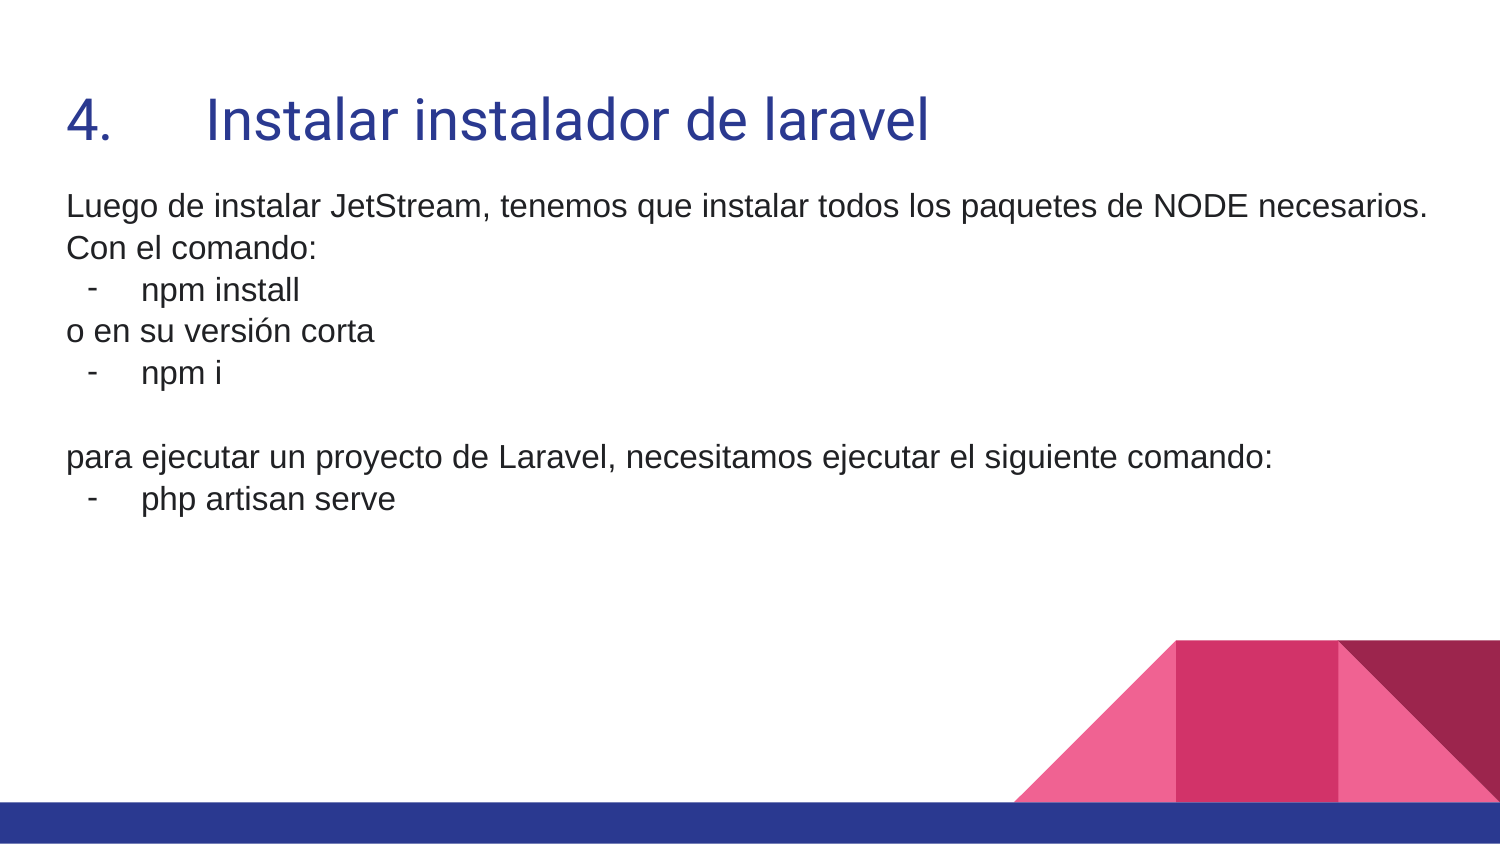

# 4.	Instalar instalador de laravel
Luego de instalar JetStream, tenemos que instalar todos los paquetes de NODE necesarios.
Con el comando:
npm install
o en su versión corta
npm i

para ejecutar un proyecto de Laravel, necesitamos ejecutar el siguiente comando:
php artisan serve